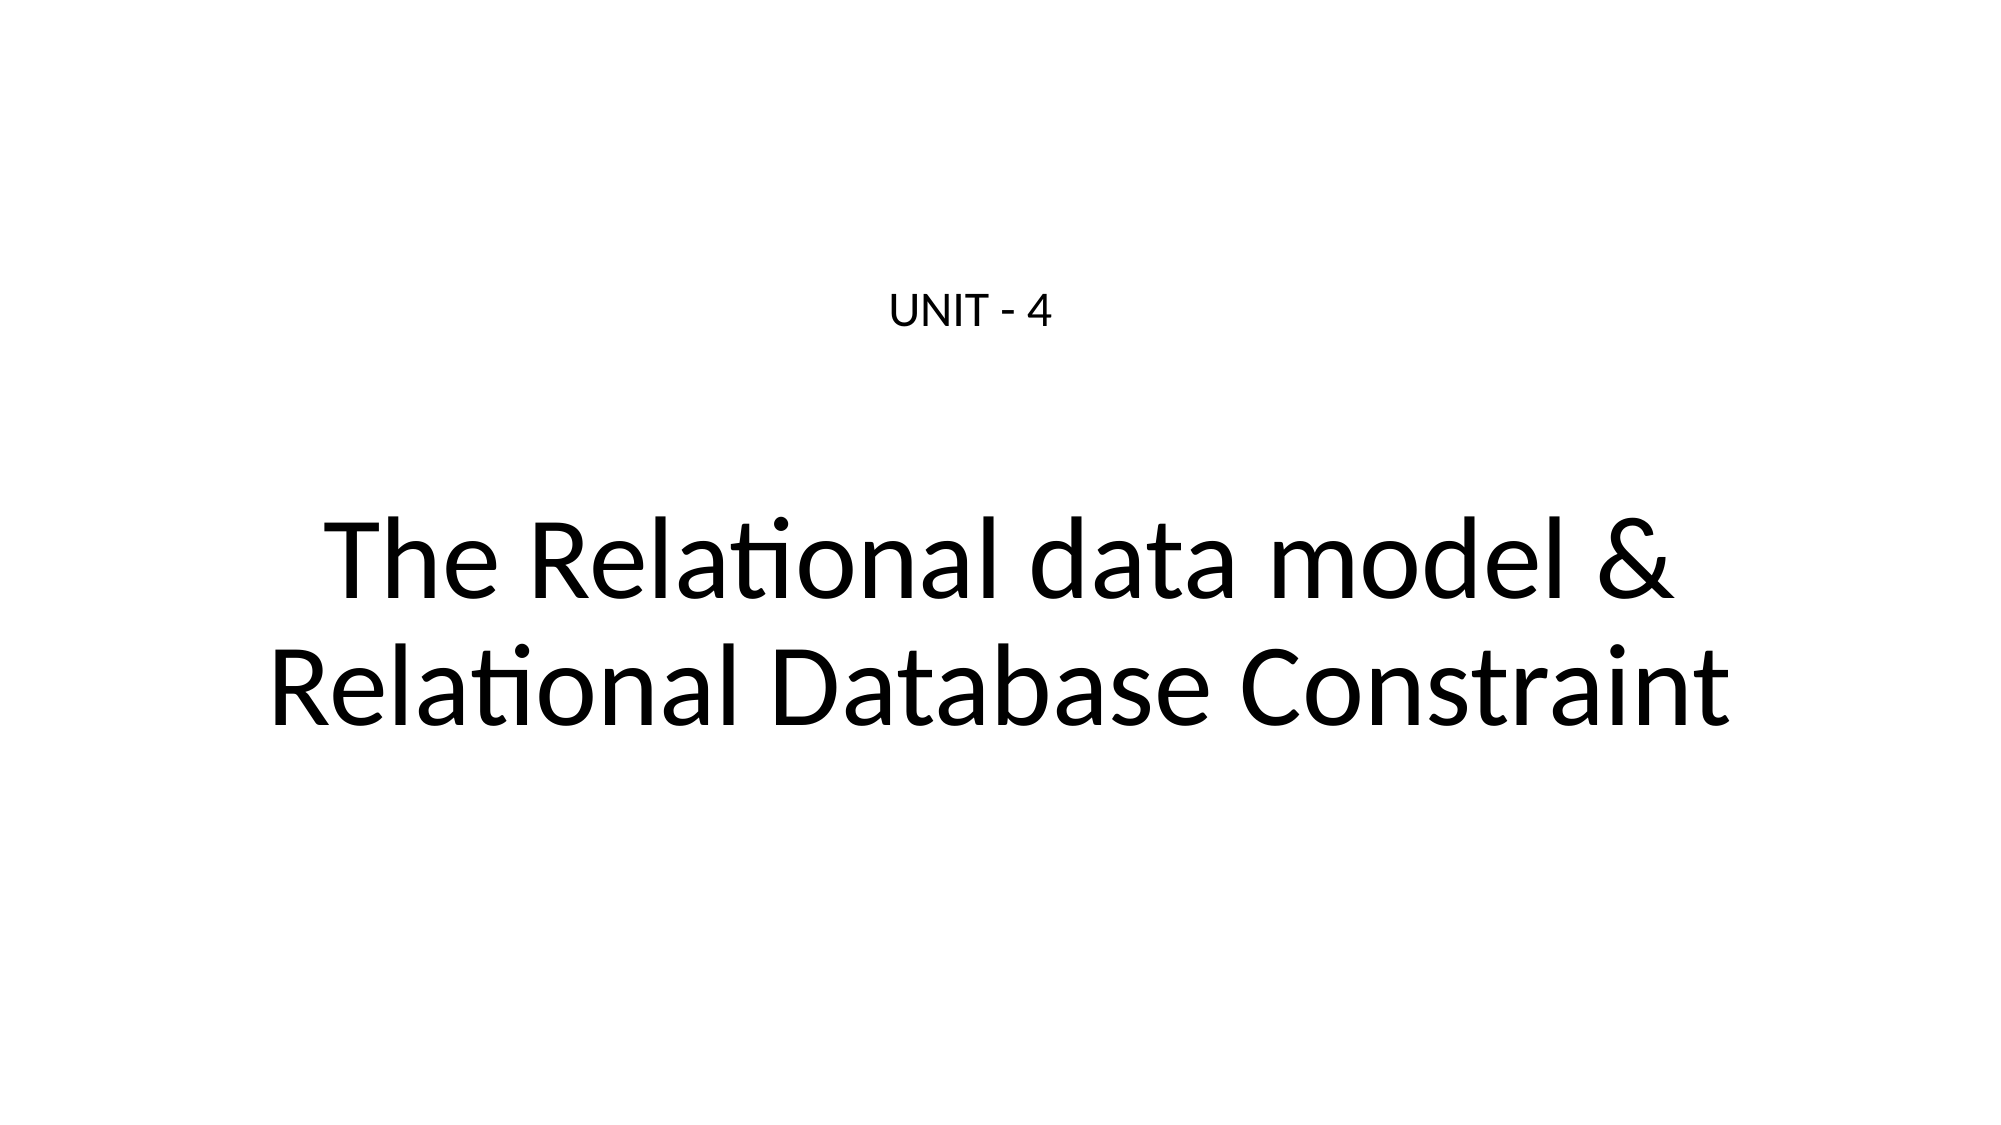

UNIT - 4
# The Relational data model & Relational Database Constraint